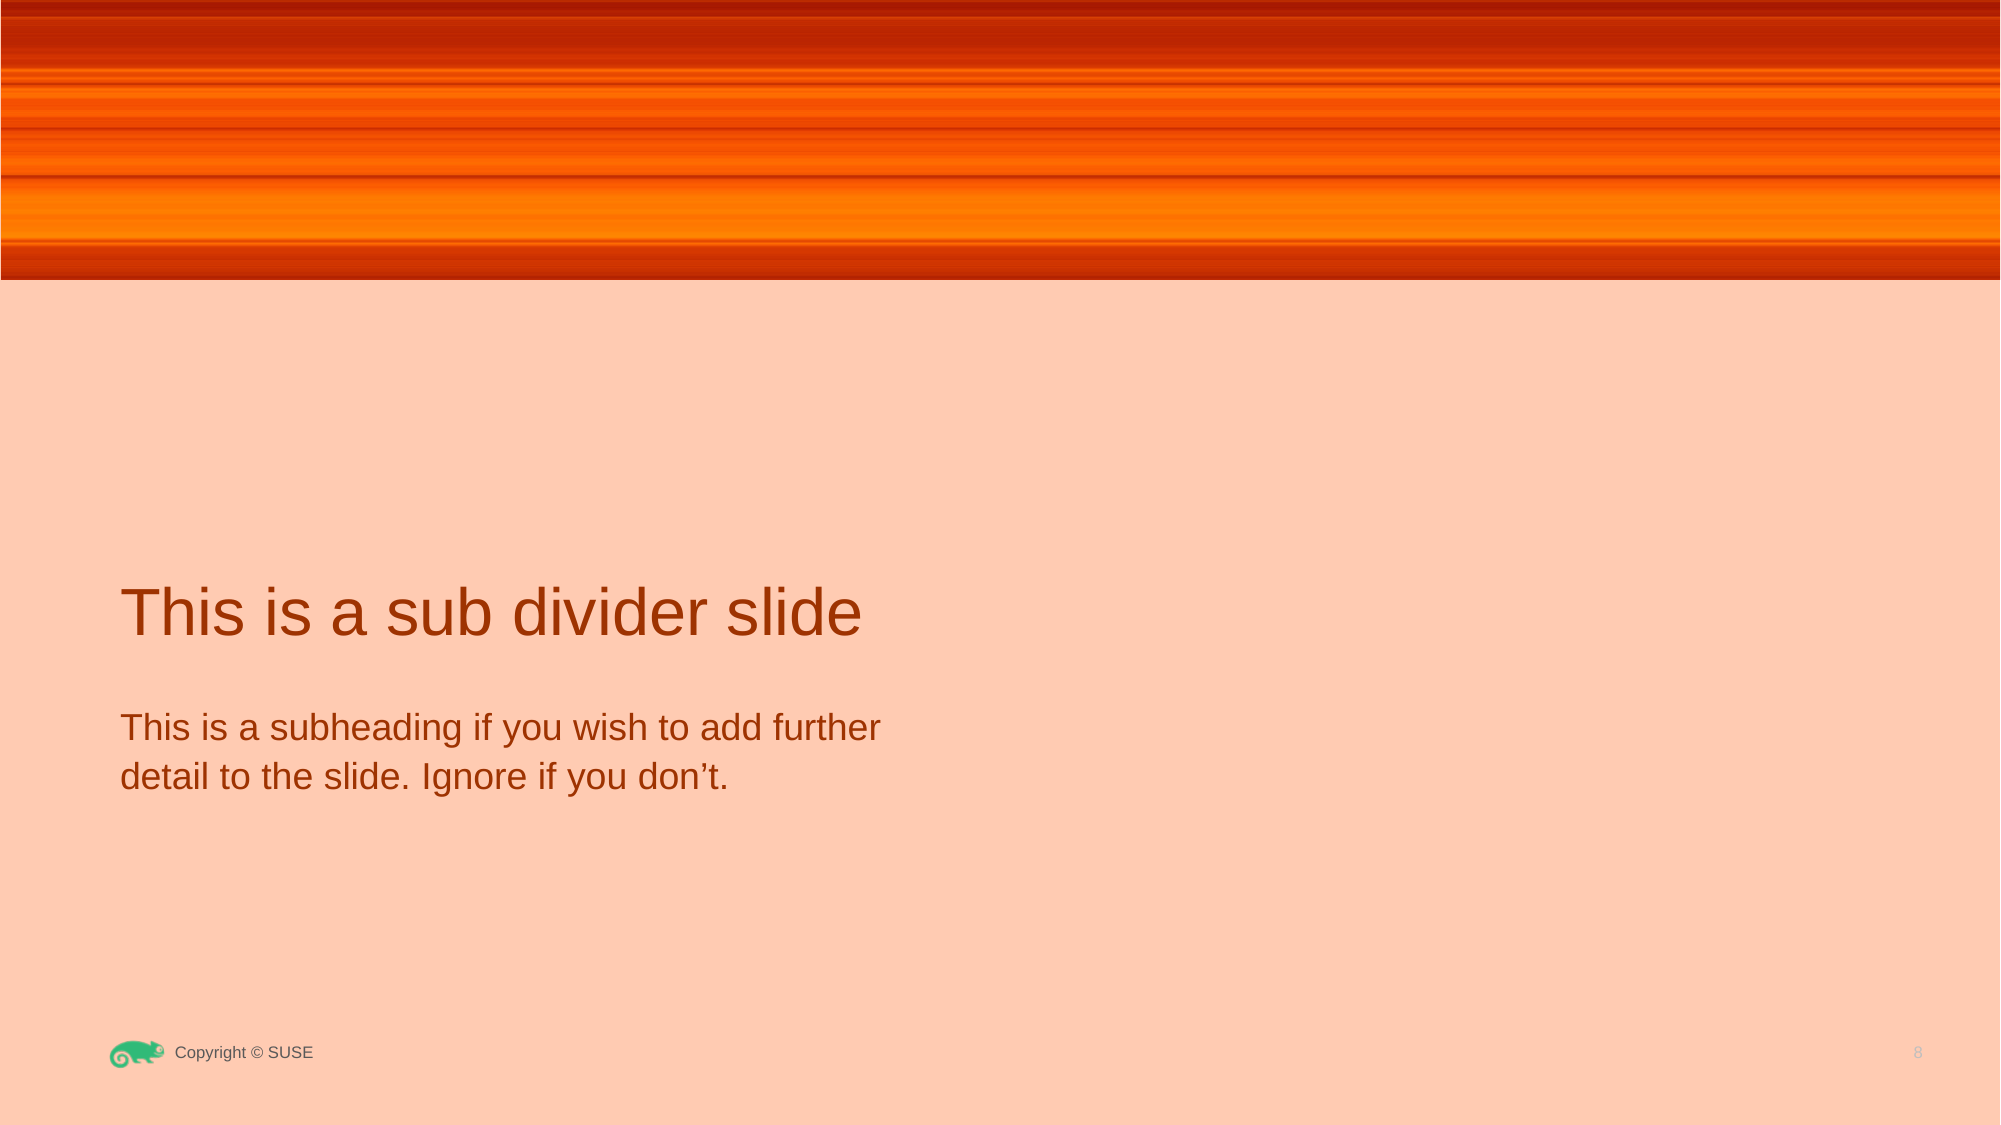

This is a sub divider slide
This is a subheading if you wish to add further detail to the slide. Ignore if you don’t.
8